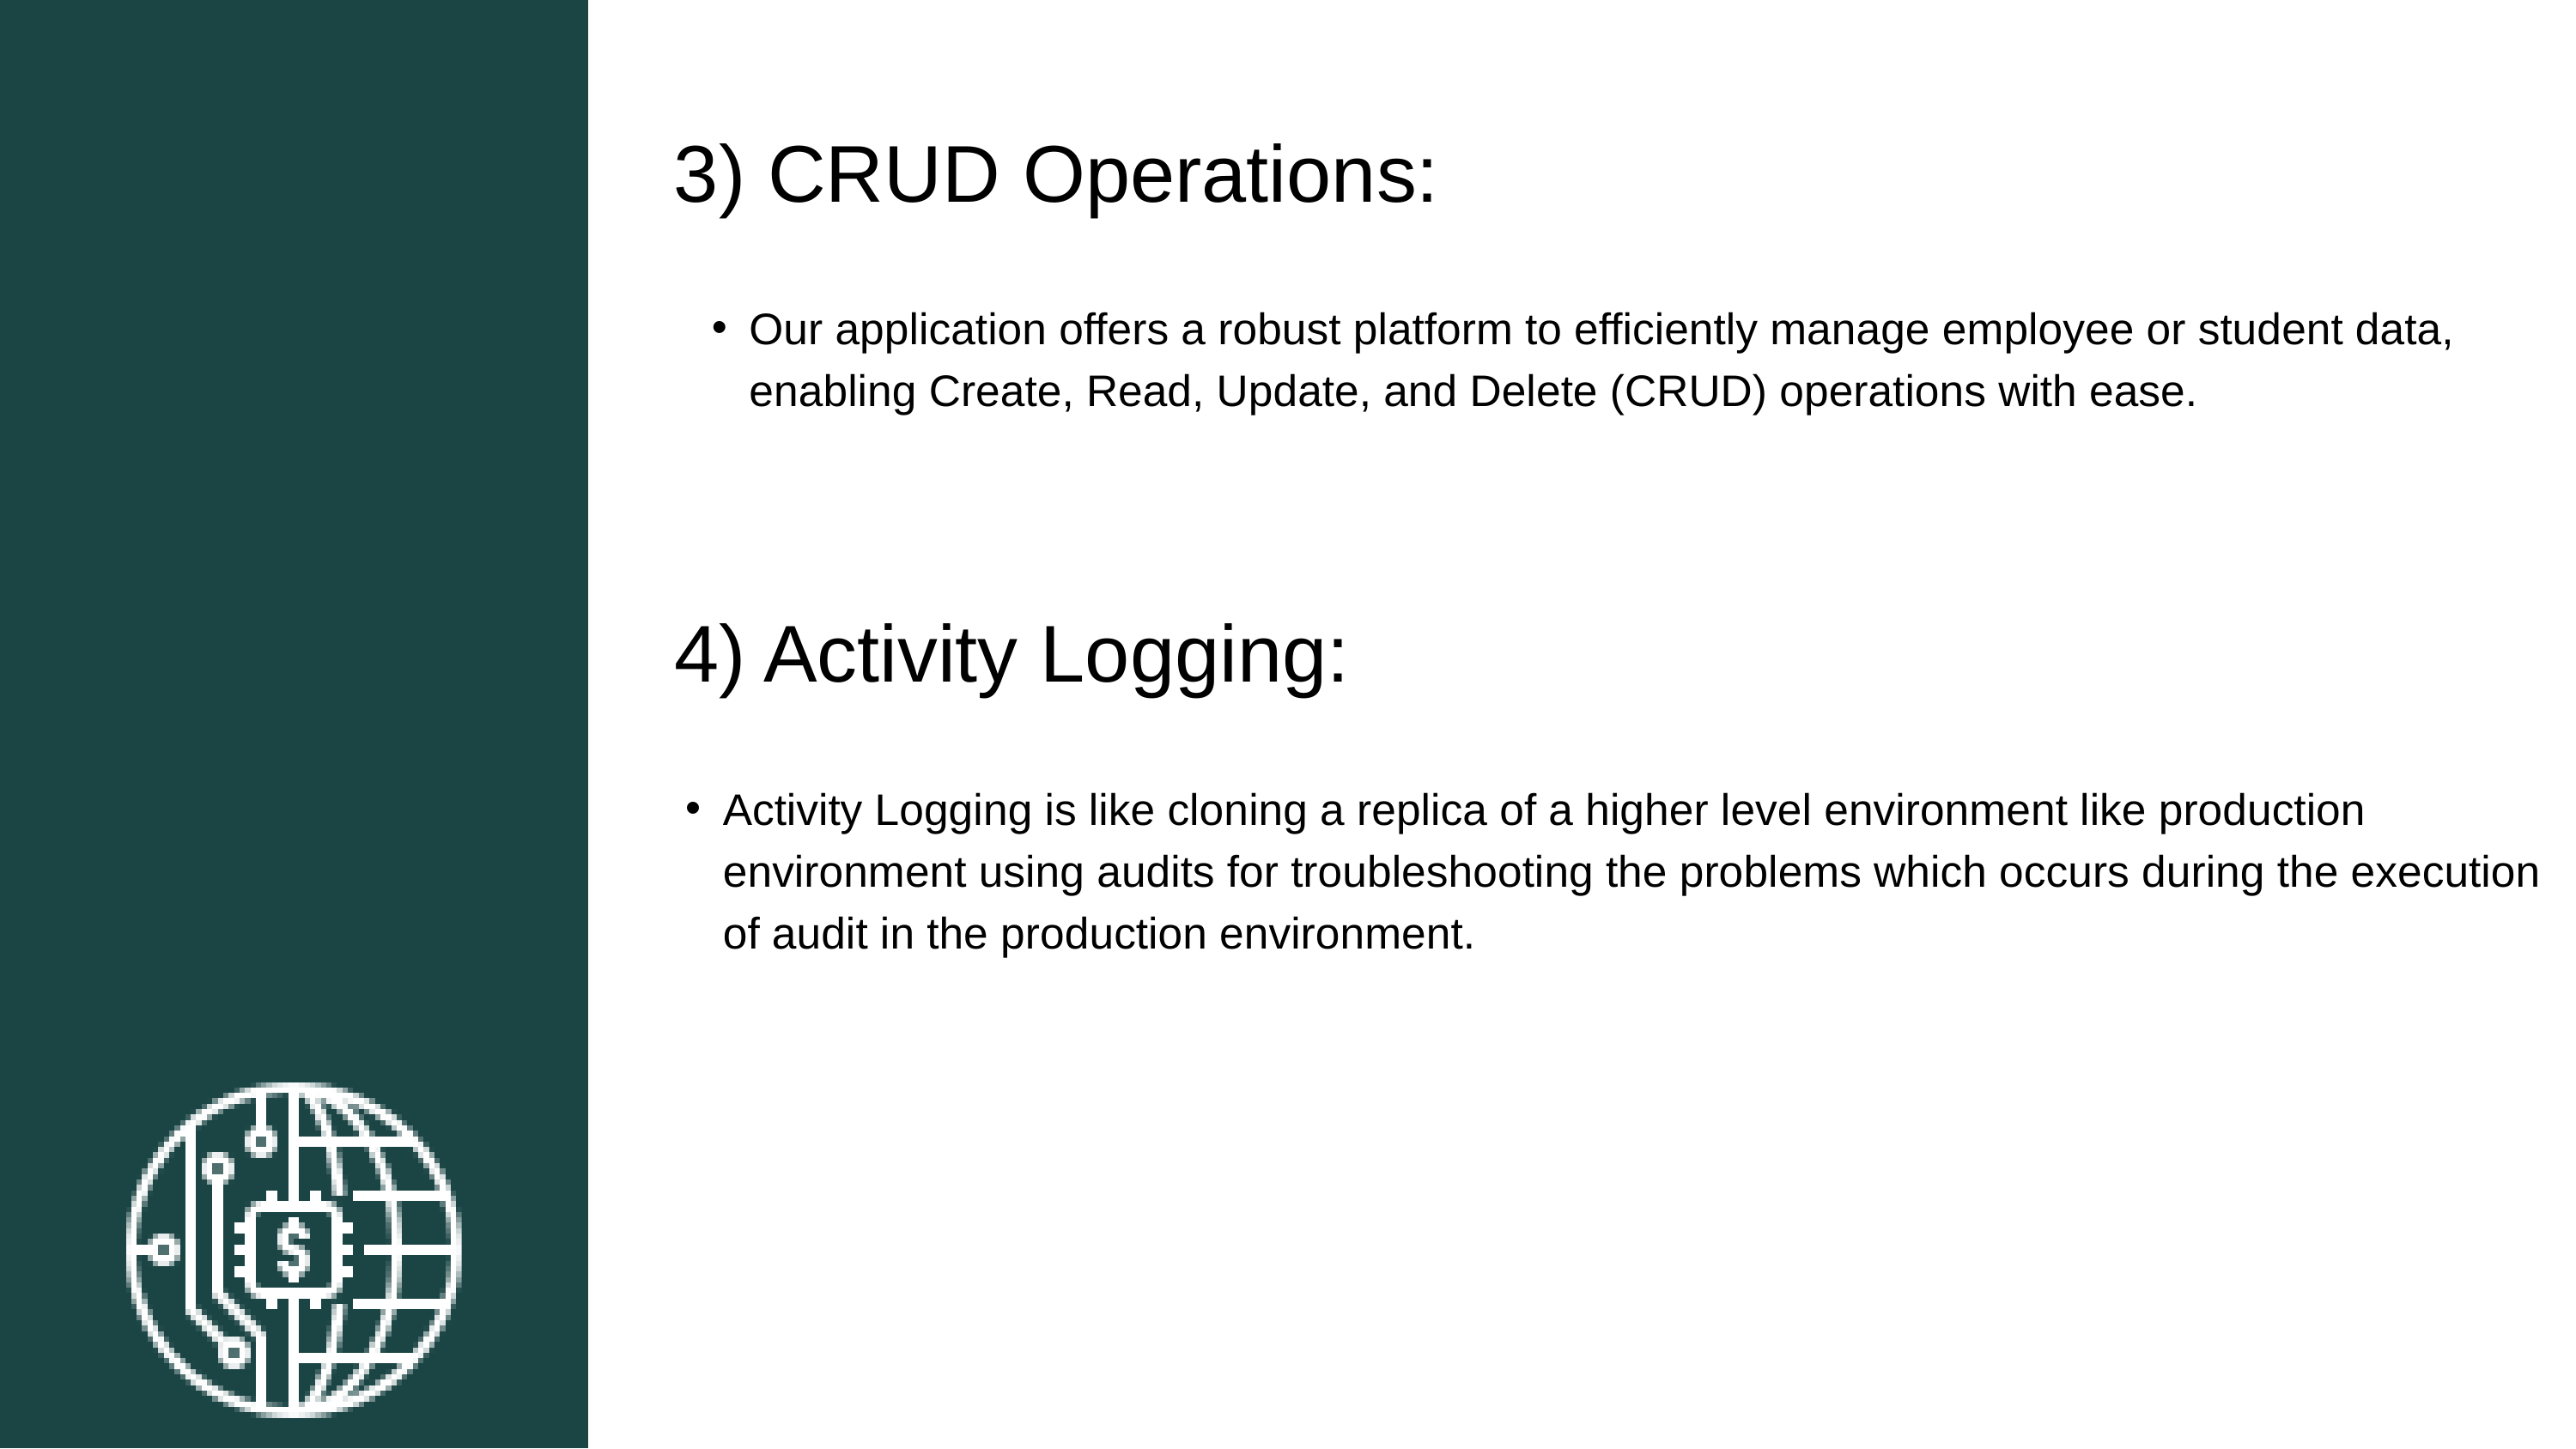

3) CRUD Operations:
Our application offers a robust platform to efficiently manage employee or student data, enabling Create, Read, Update, and Delete (CRUD) operations with ease.
4) Activity Logging:
Activity Logging is like cloning a replica of a higher level environment like production environment using audits for troubleshooting the problems which occurs during the execution of audit in the production environment.